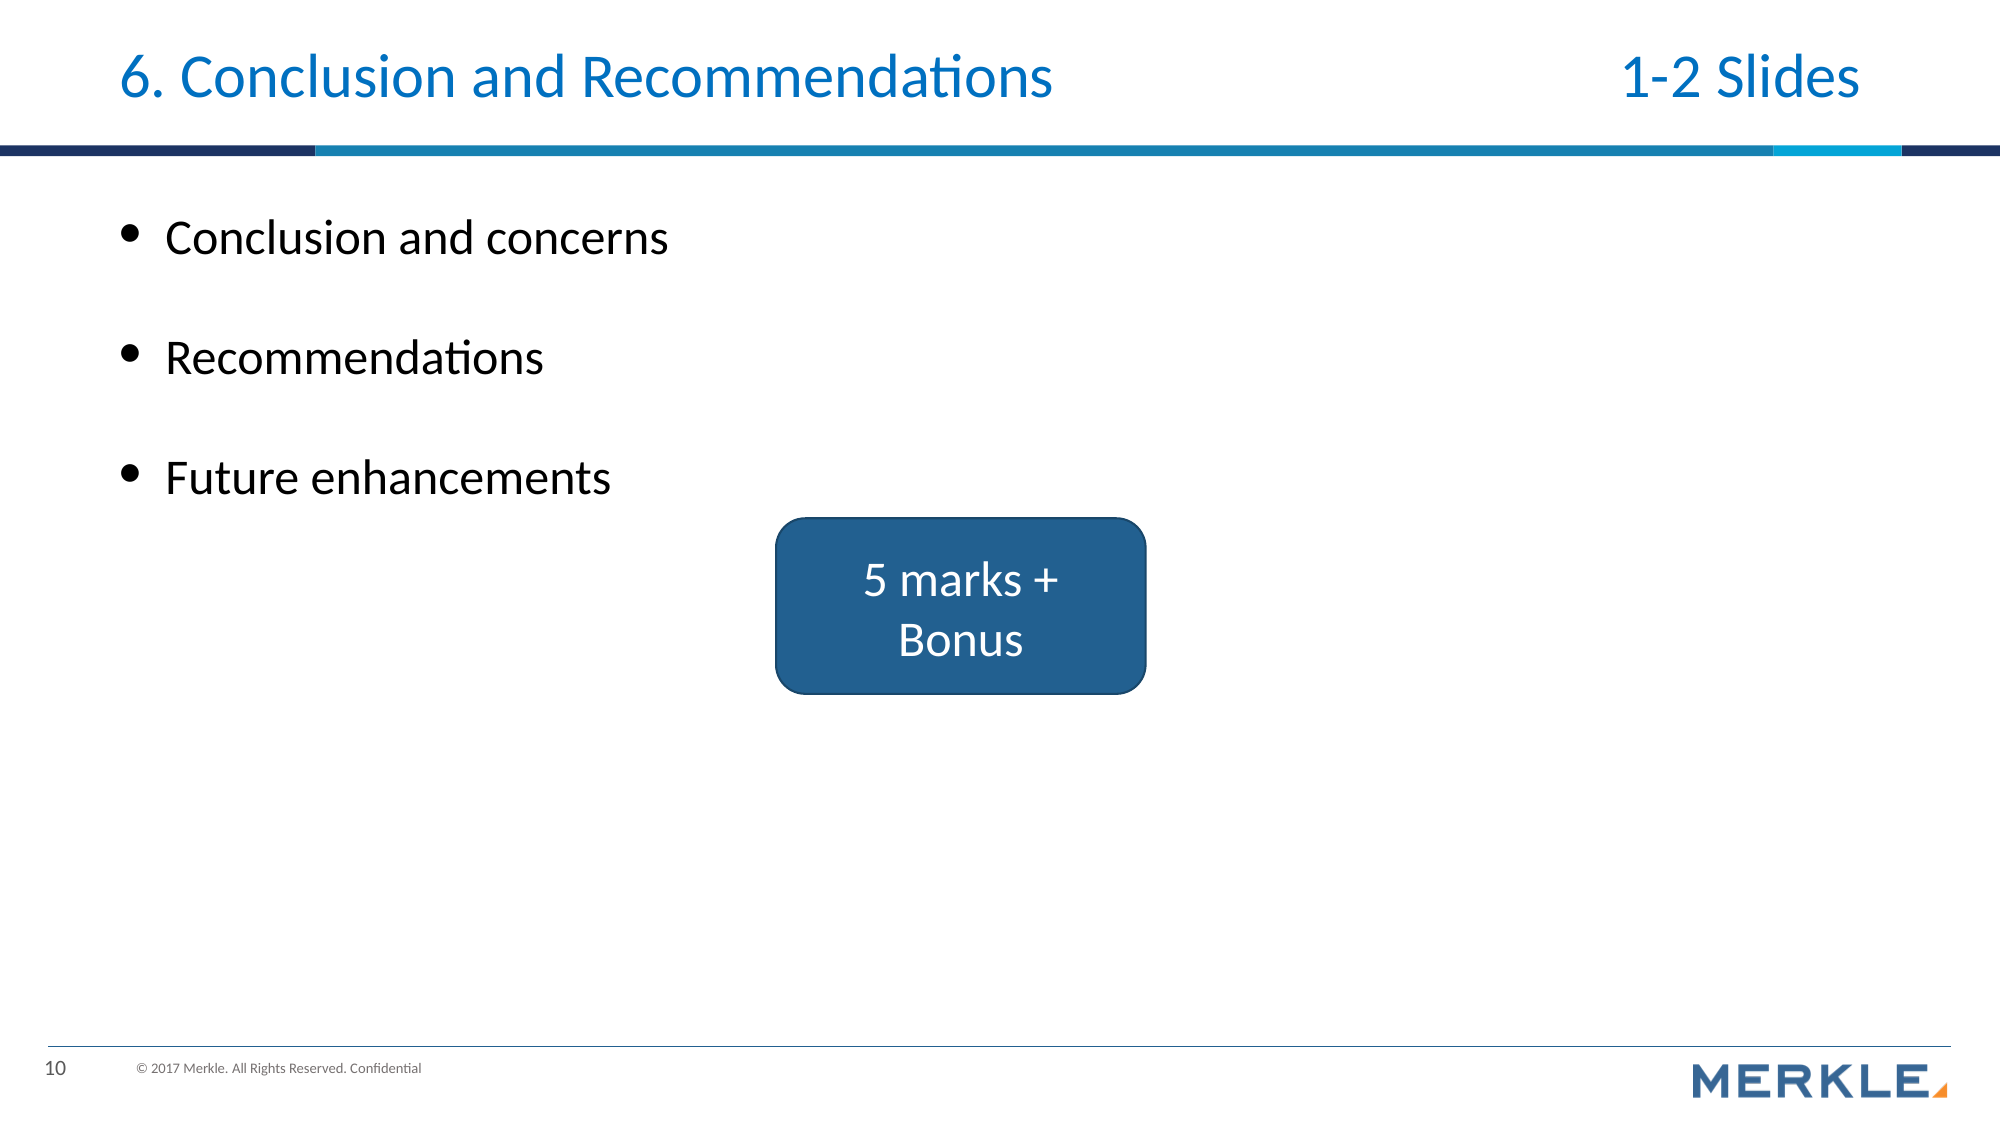

# 6. Conclusion and Recommendations				1-2 Slides

Conclusion and concerns

Recommendations

Future enhancements

5 marks + Bonus